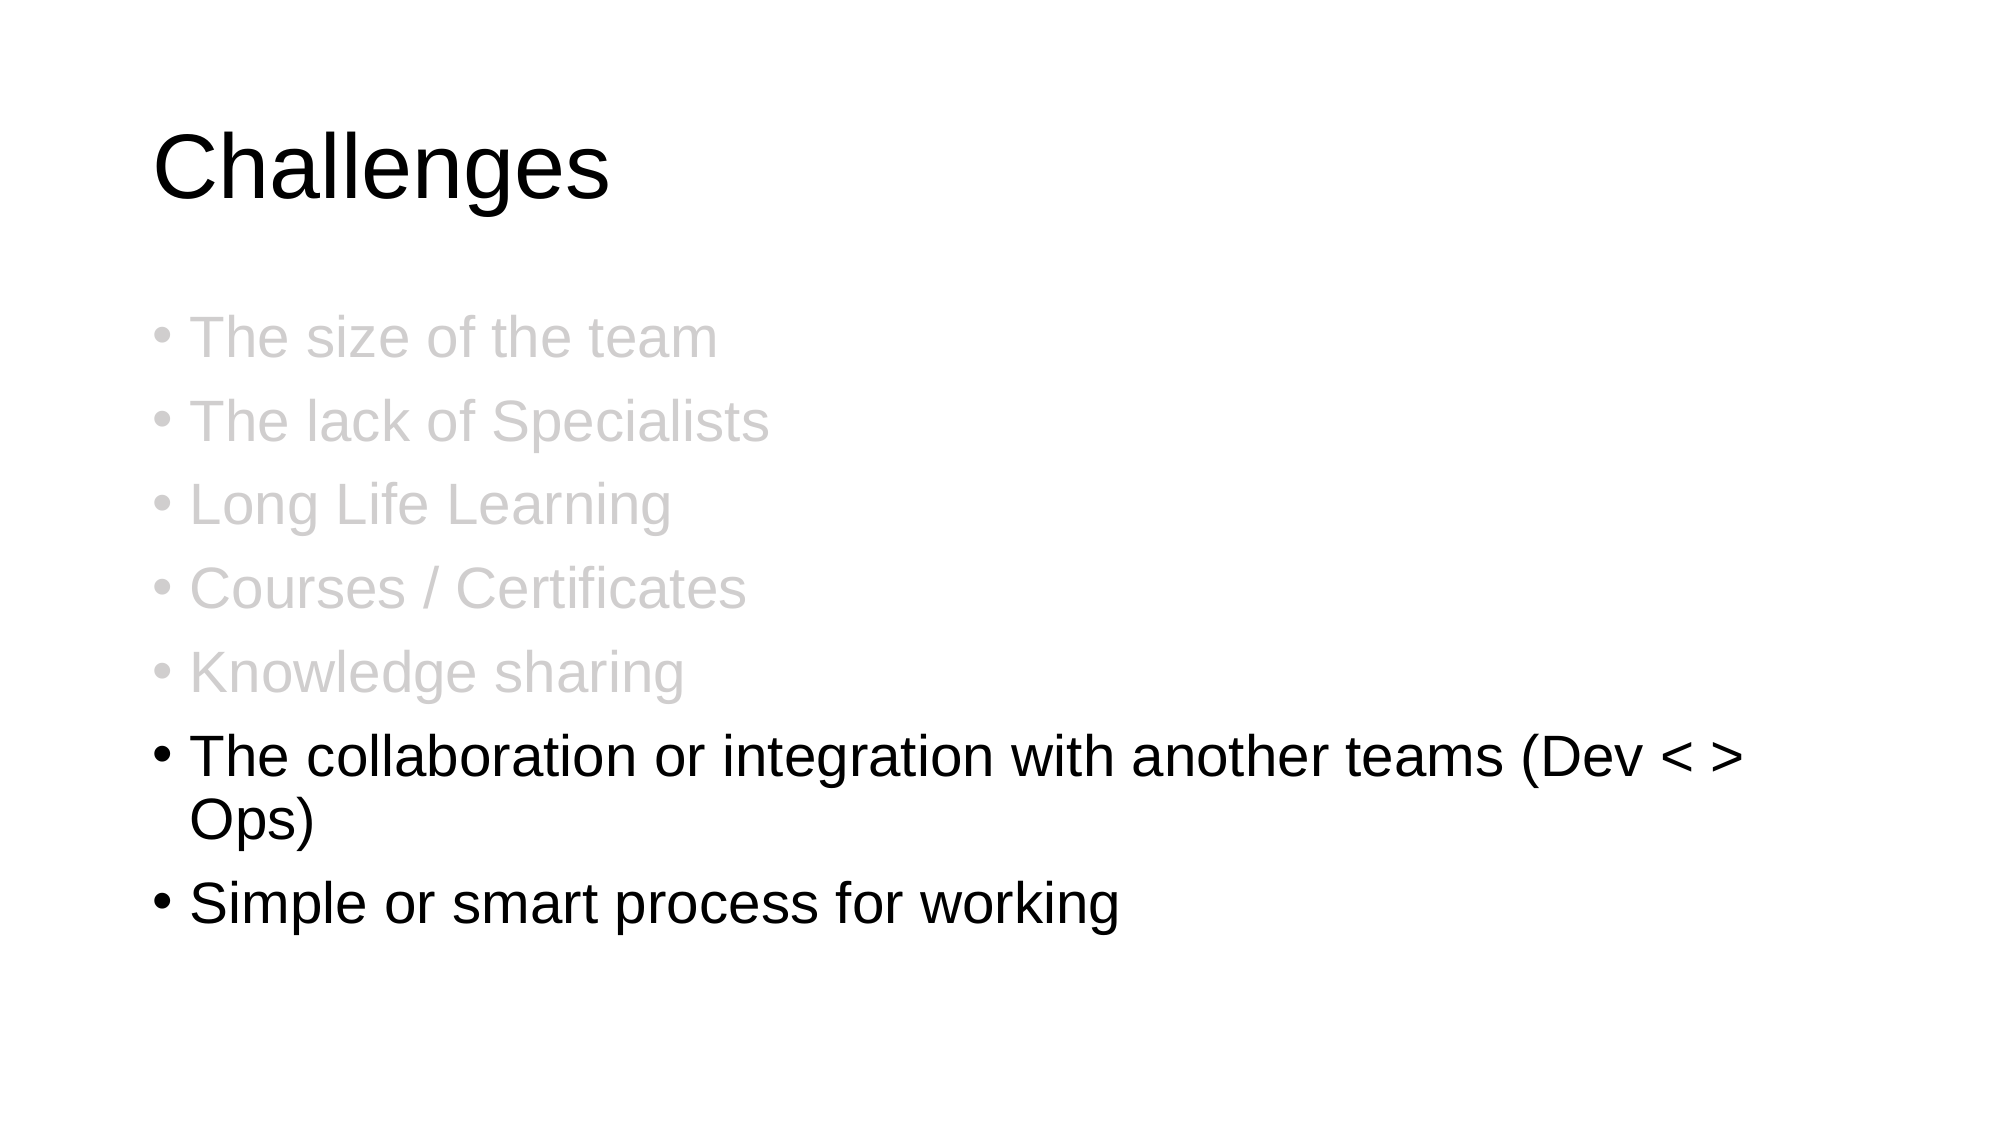

# Challenges
The size of the team
The lack of Specialists
Long Life Learning
Courses / Certificates
Knowledge sharing
The collaboration or integration with another teams (Dev < > Ops)
Simple or smart process for working